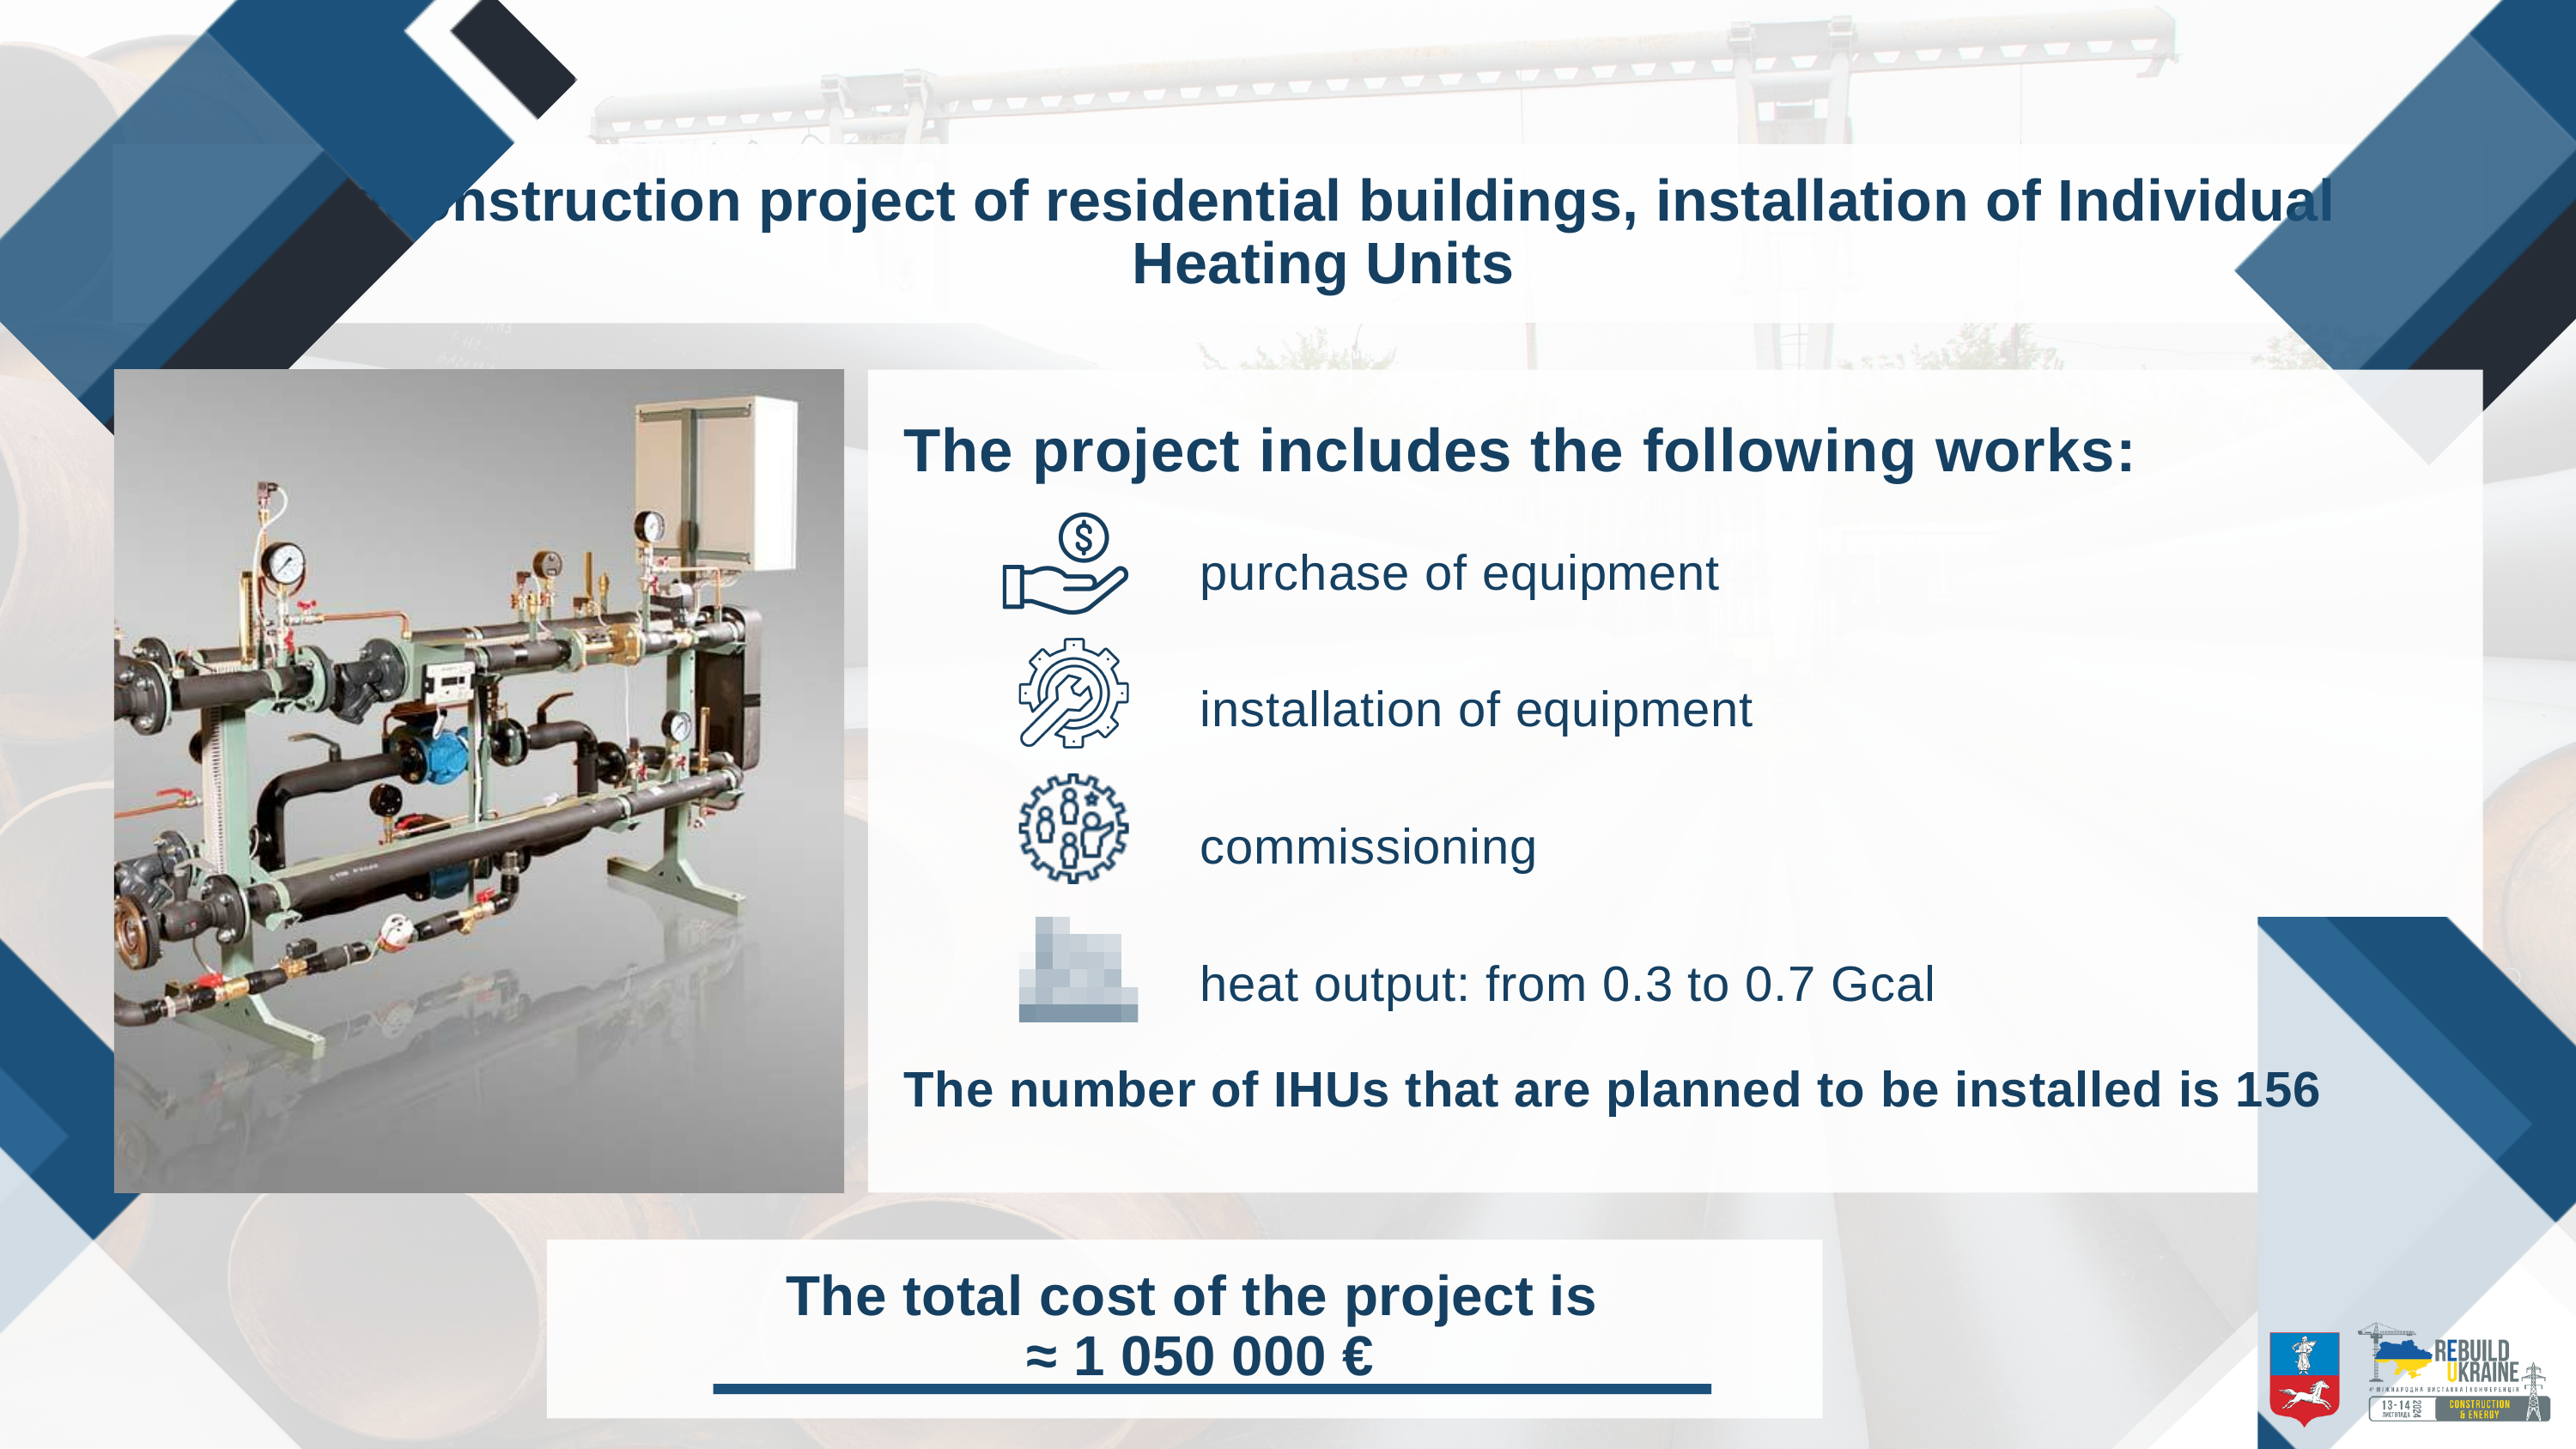

Reconstruction project of residential buildings, installation of Individual Heating Units

The project includes the following works:

purchase of equipment

installation of equipment

commissioning

heat output: from 0.3 to 0.7 Gcal

The number of IHUs that are planned to be installed is 156

The total cost of the project is
≈ 1 050 000 €